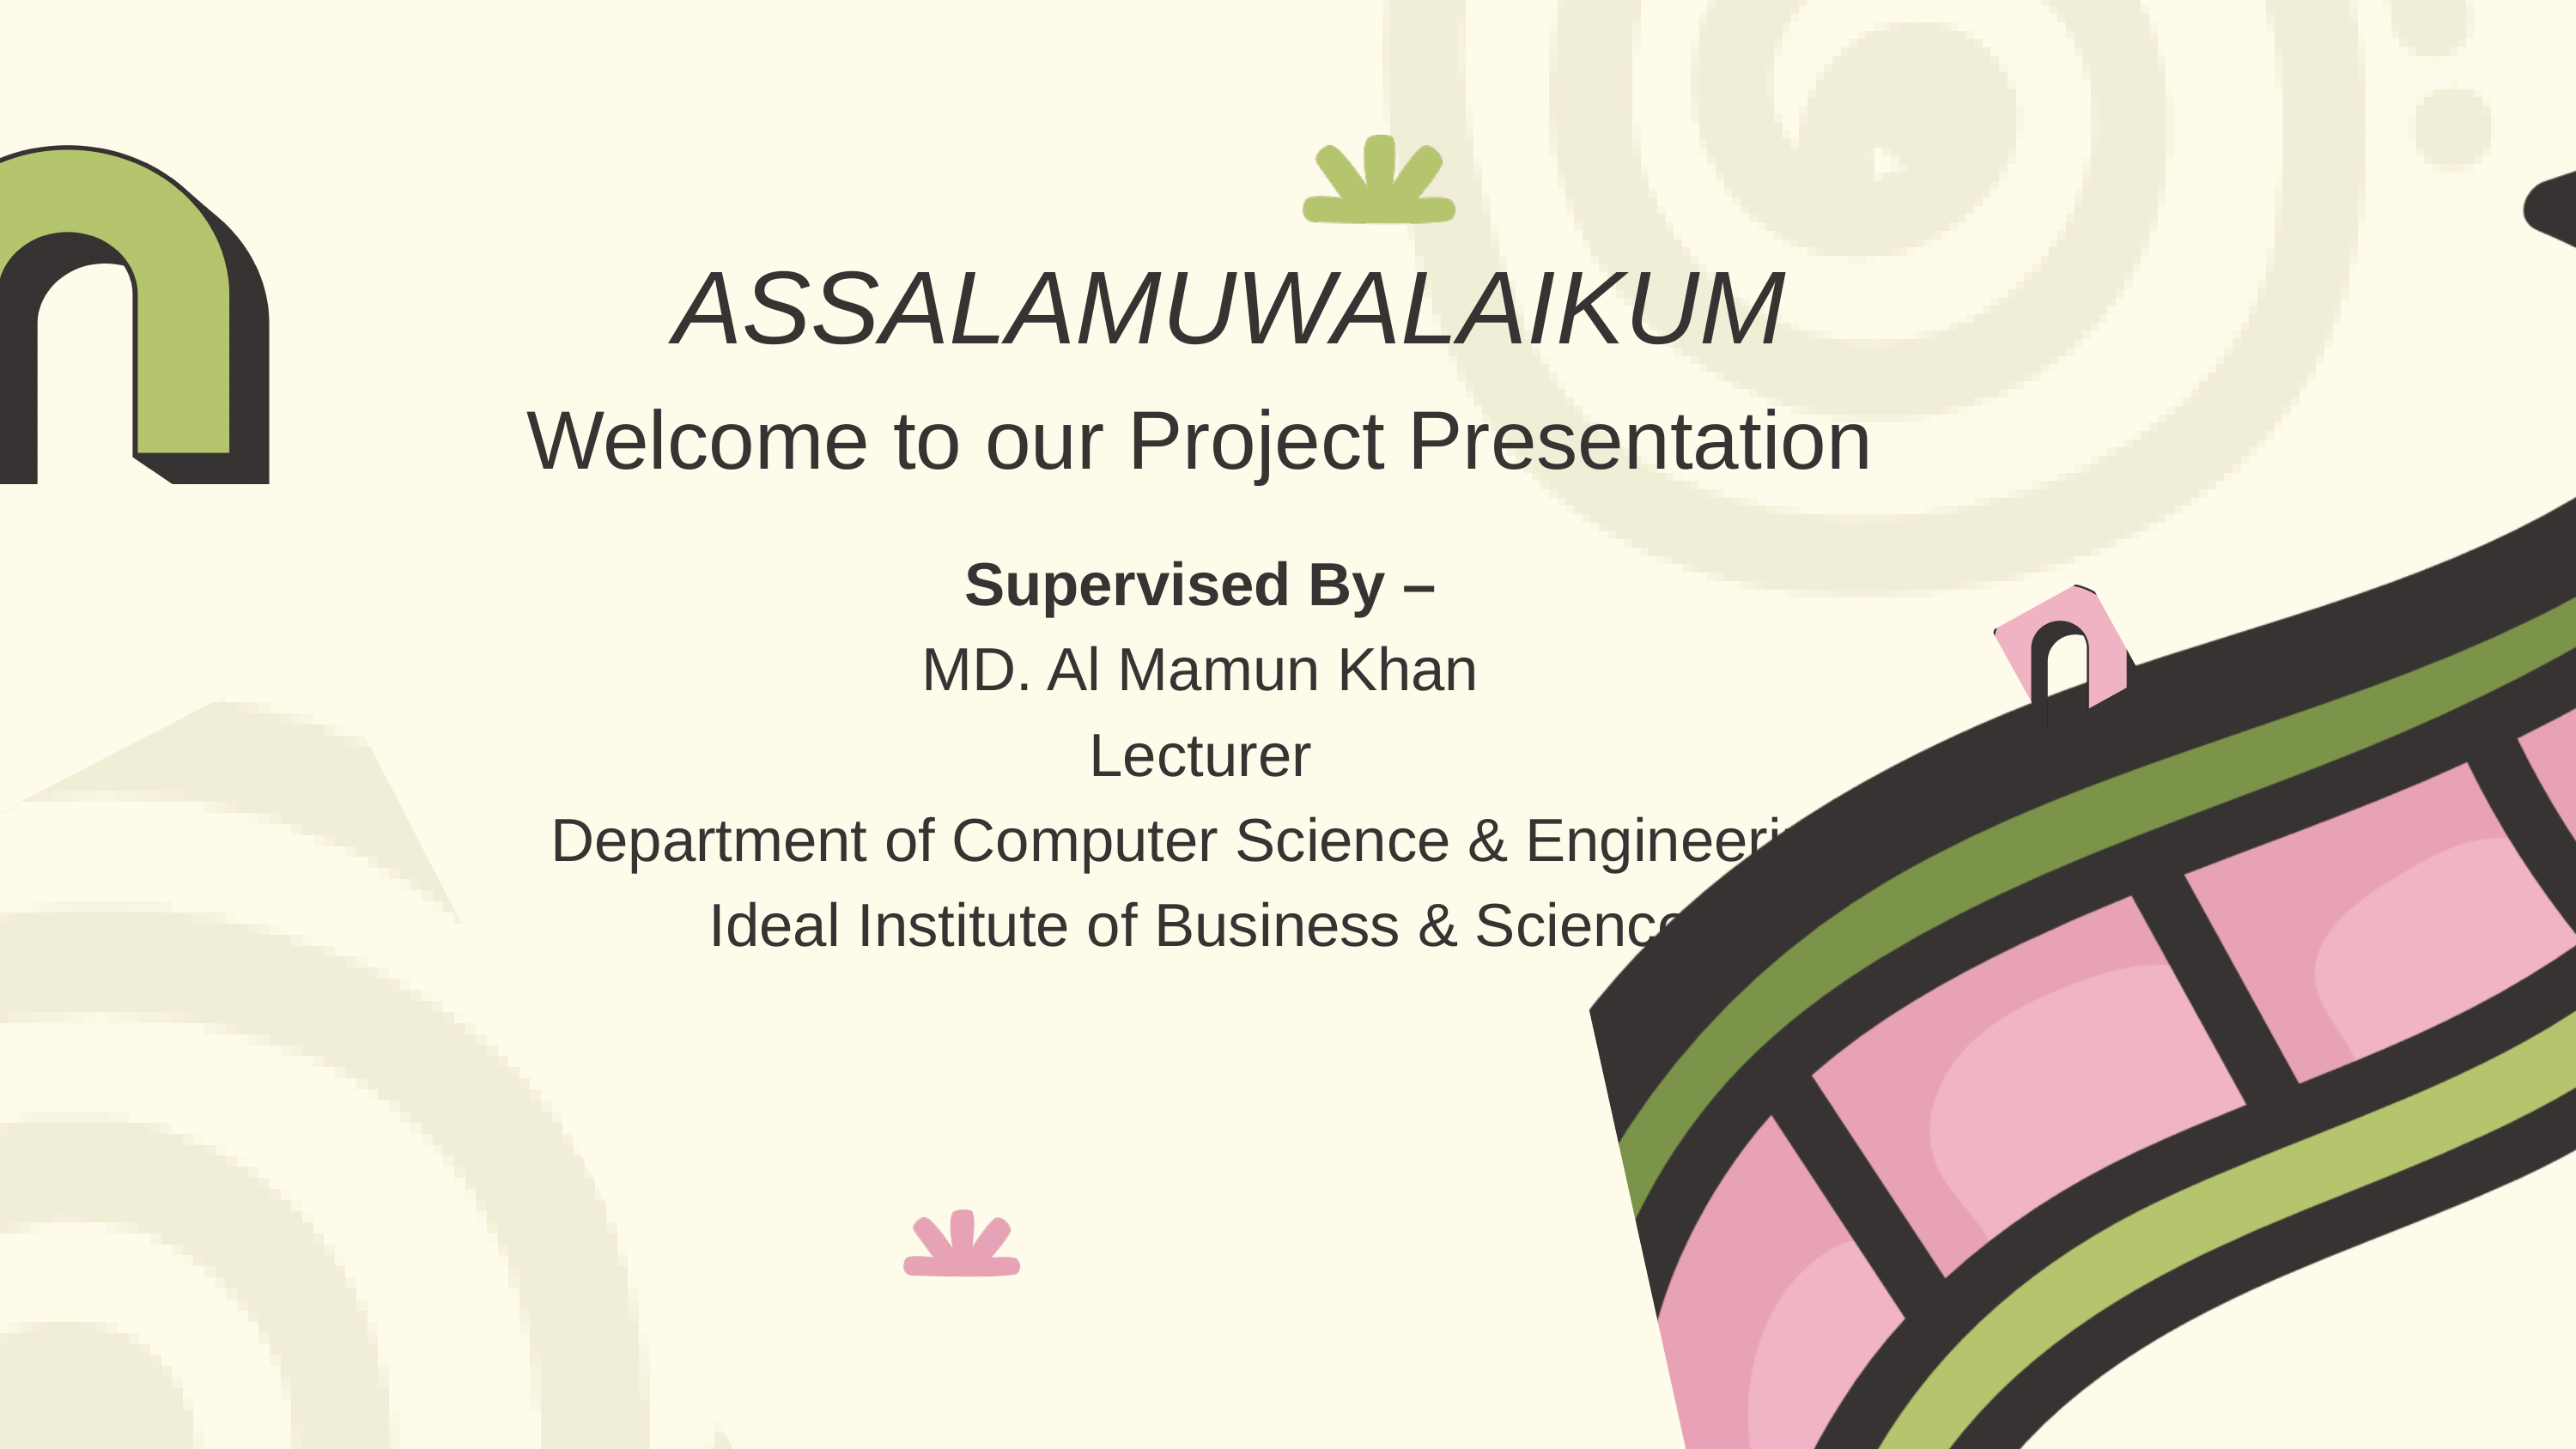

ASSALAMUWALAIKUM
Welcome to our Project Presentation
Supervised By –
MD. Al Mamun Khan
Lecturer
Department of Computer Science & Engineering
Ideal Institute of Business & Science